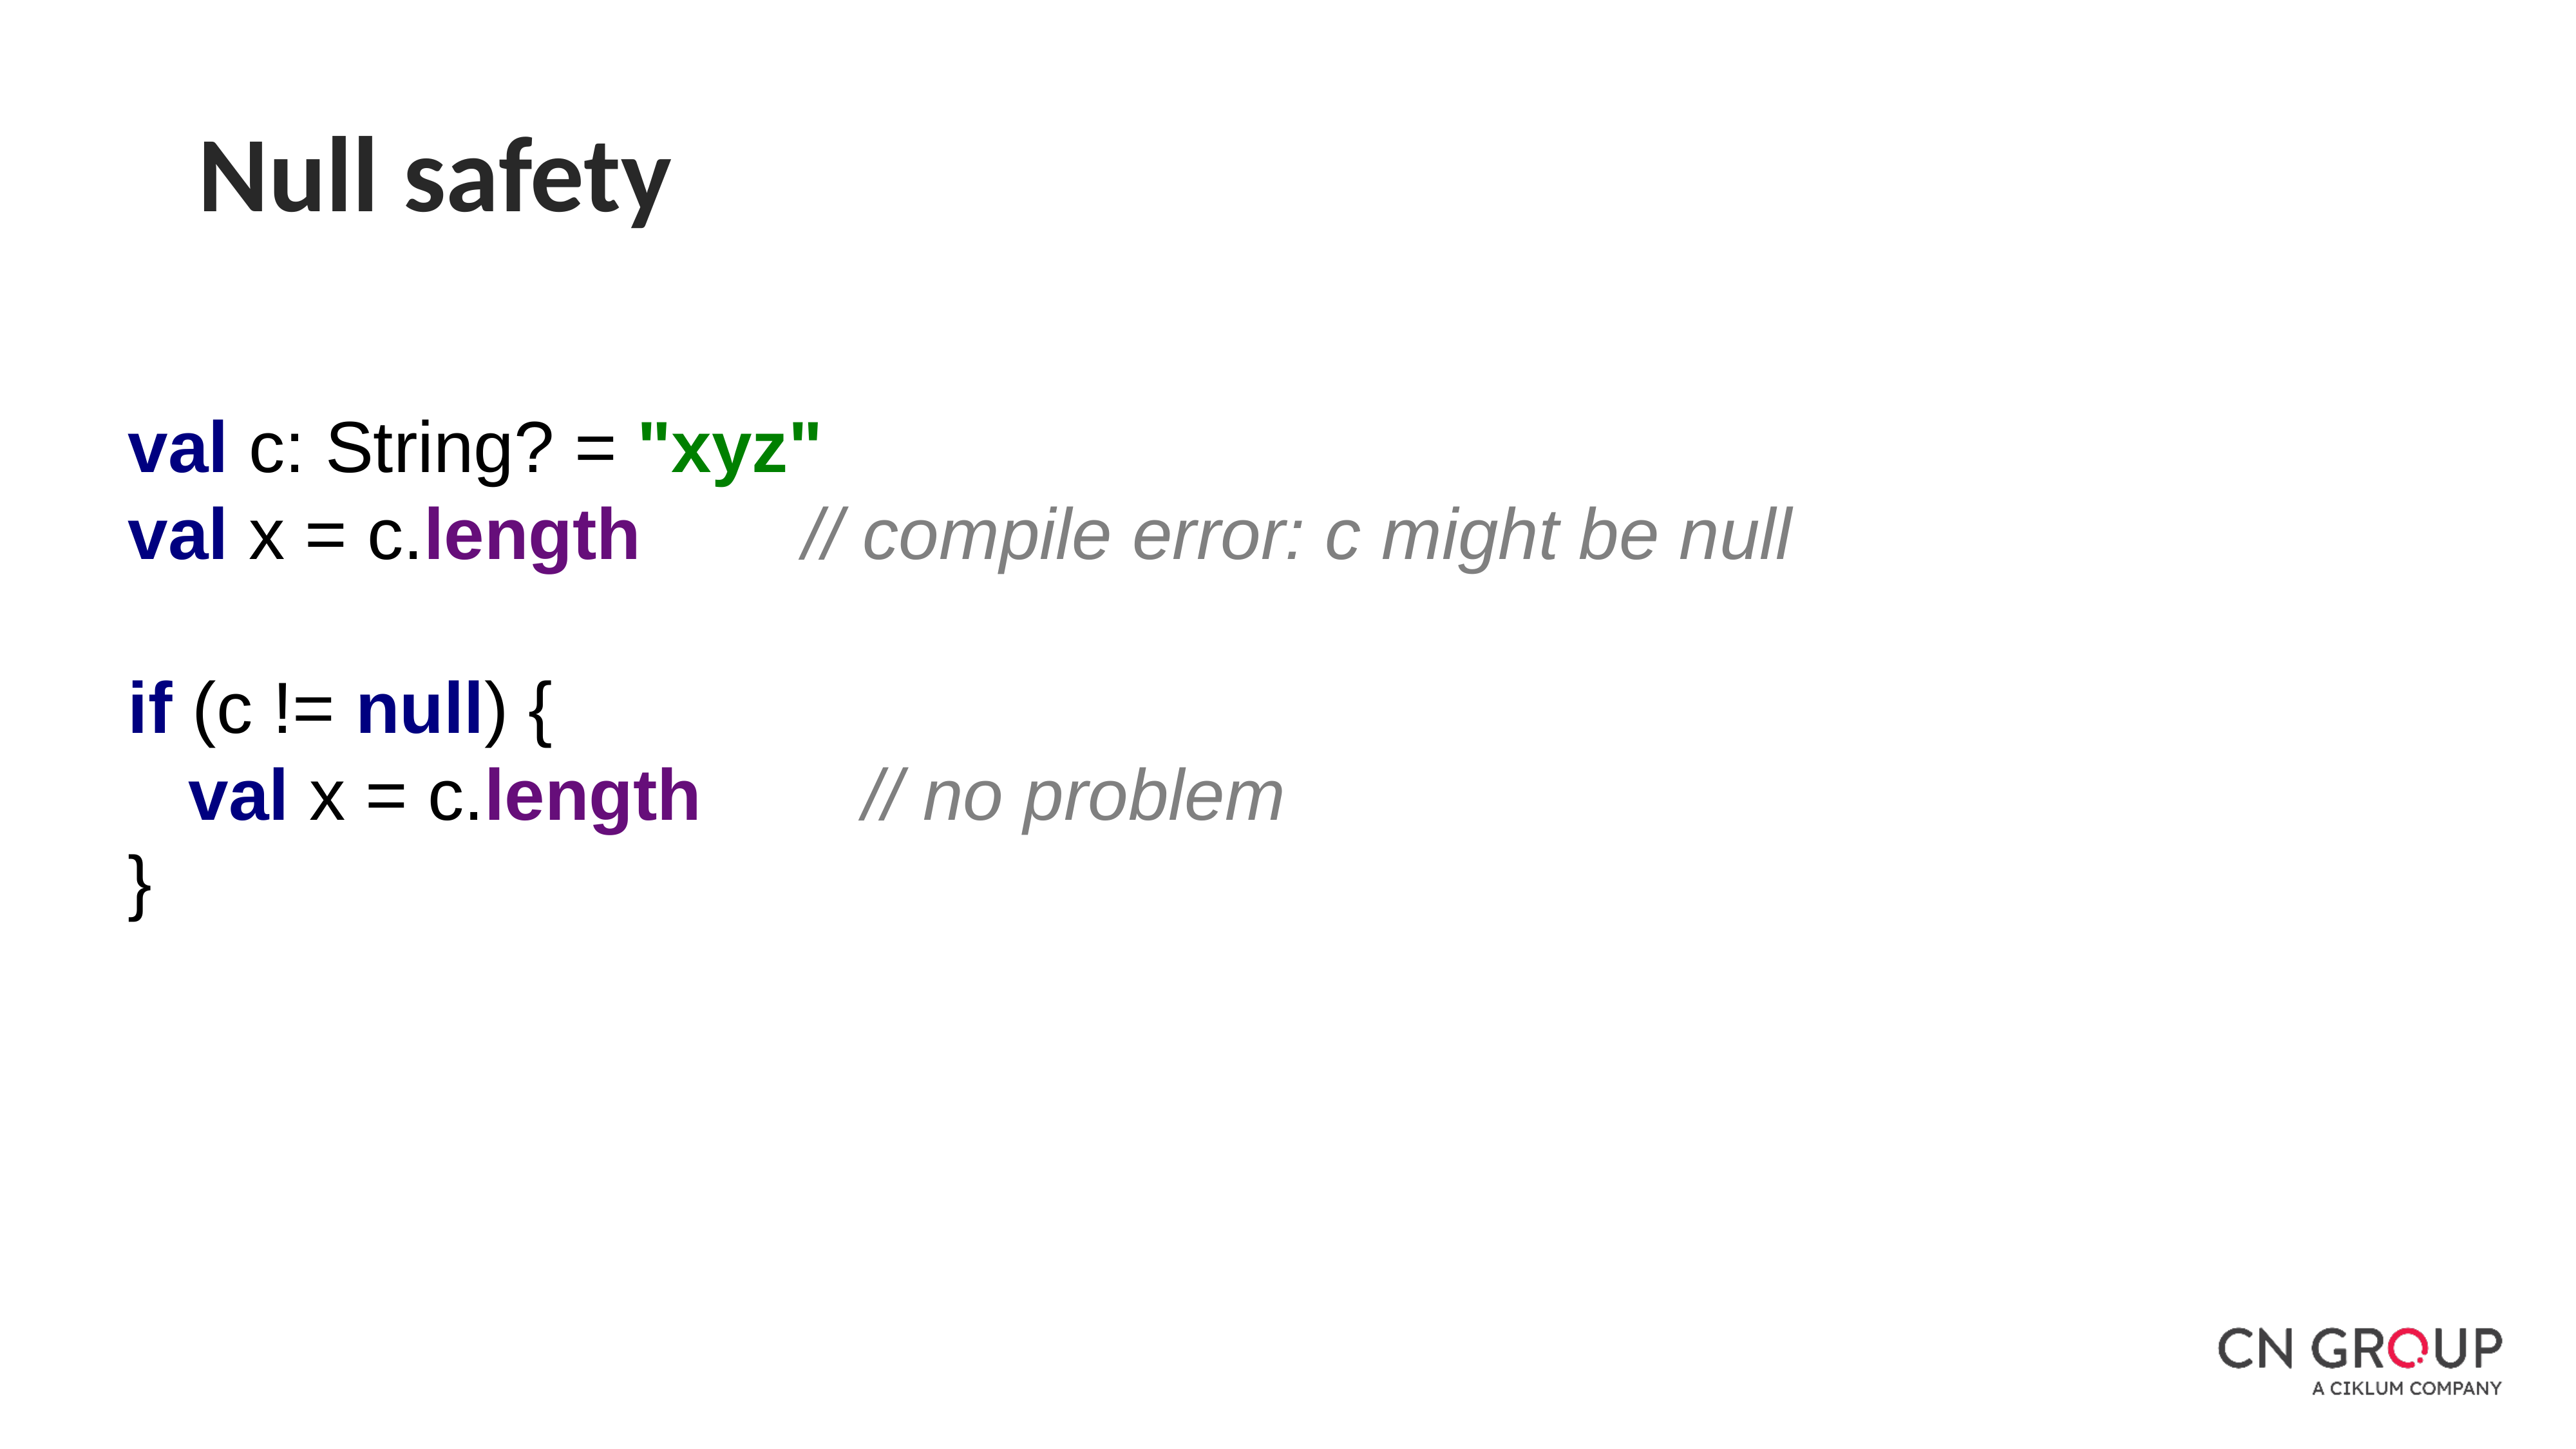

Null safety

val c: String? = "xyz"
val x = c.length        // compile error: c might be null
if (c != null) {
   val x = c.length        // no problem
}